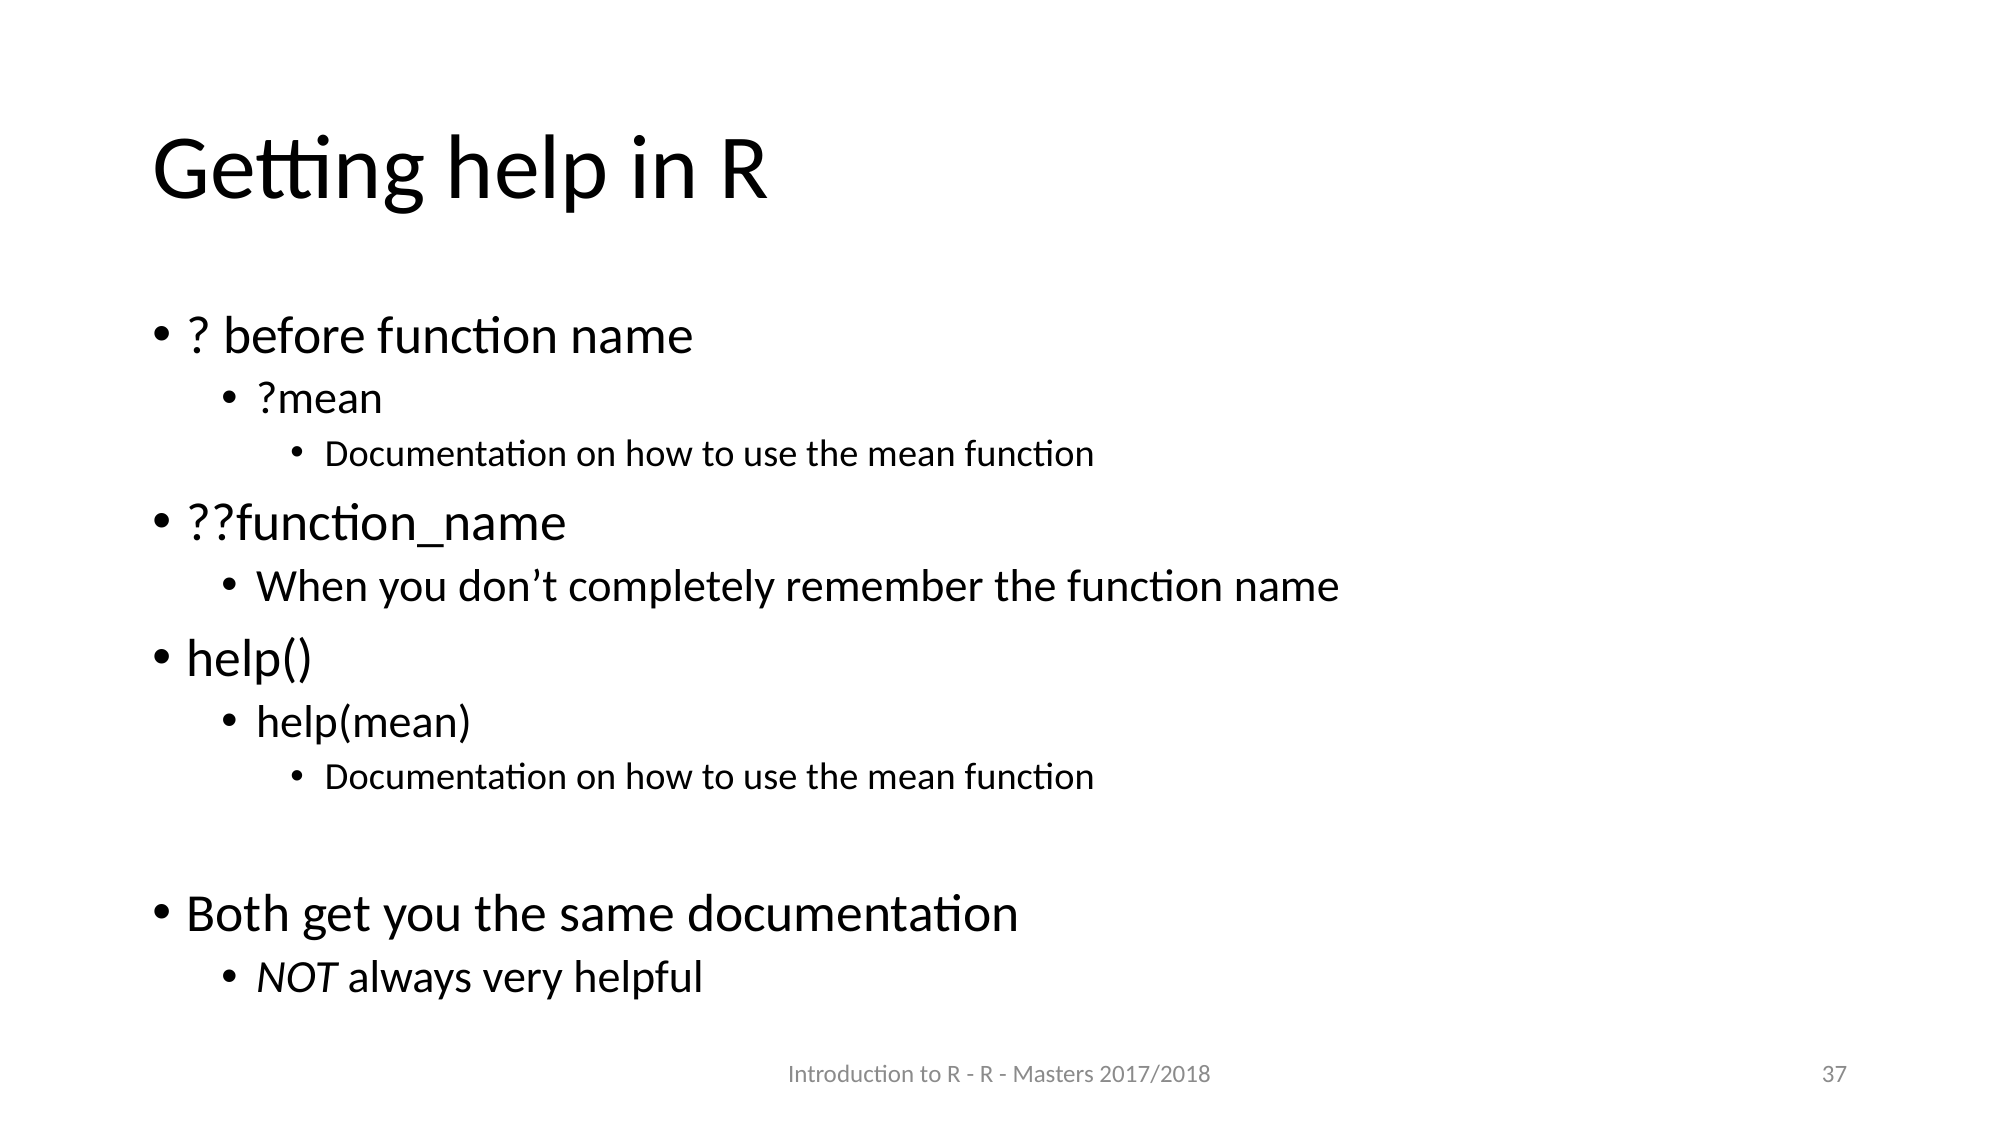

# Getting help in R
? before function name
?mean
Documentation on how to use the mean function
??function_name
When you don’t completely remember the function name
help()
help(mean)
Documentation on how to use the mean function

Both get you the same documentation
NOT always very helpful
Introduction to R - R - Masters 2017/2018
37